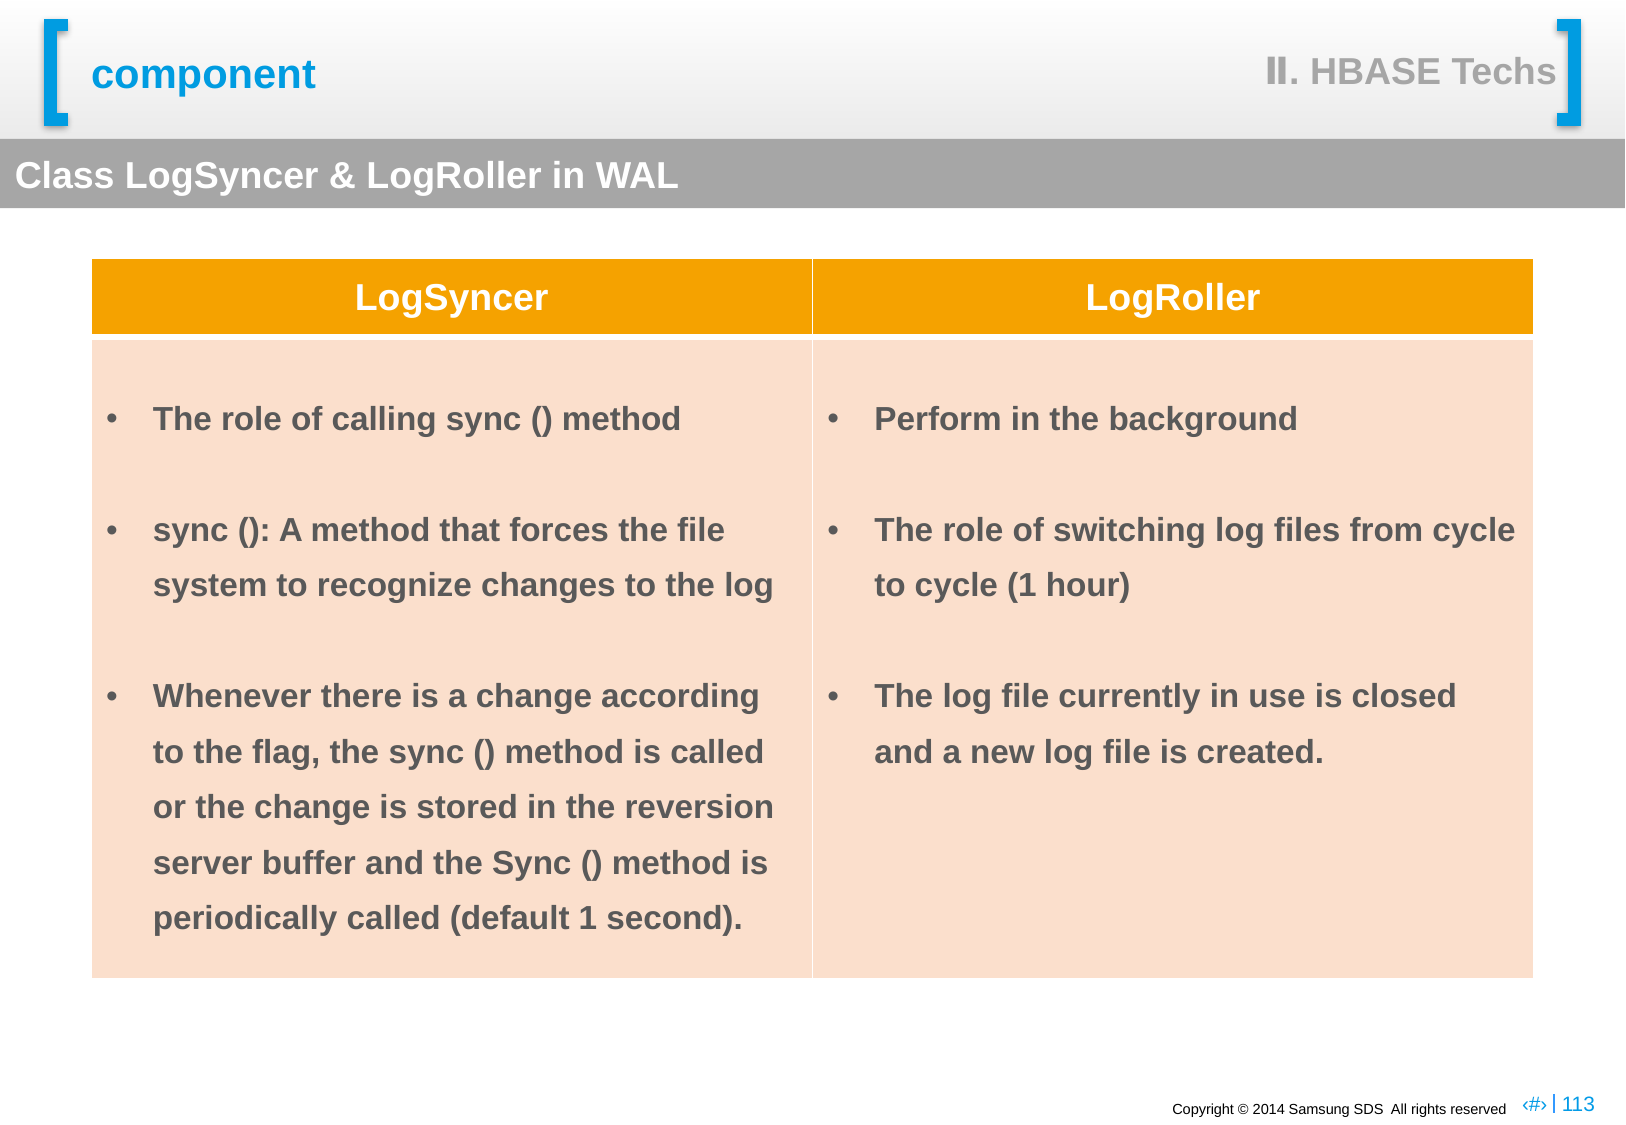

Ⅱ. HBASE Techs
# component
Class LogSyncer & LogRoller in WAL
| LogSyncer | LogRoller |
| --- | --- |
| The role of calling sync () method sync (): A method that forces the file system to recognize changes to the log Whenever there is a change according to the flag, the sync () method is called or the change is stored in the reversion server buffer and the Sync () method is periodically called (default 1 second). | Perform in the background The role of switching log files from cycle to cycle (1 hour) The log file currently in use is closed and a new log file is created. |